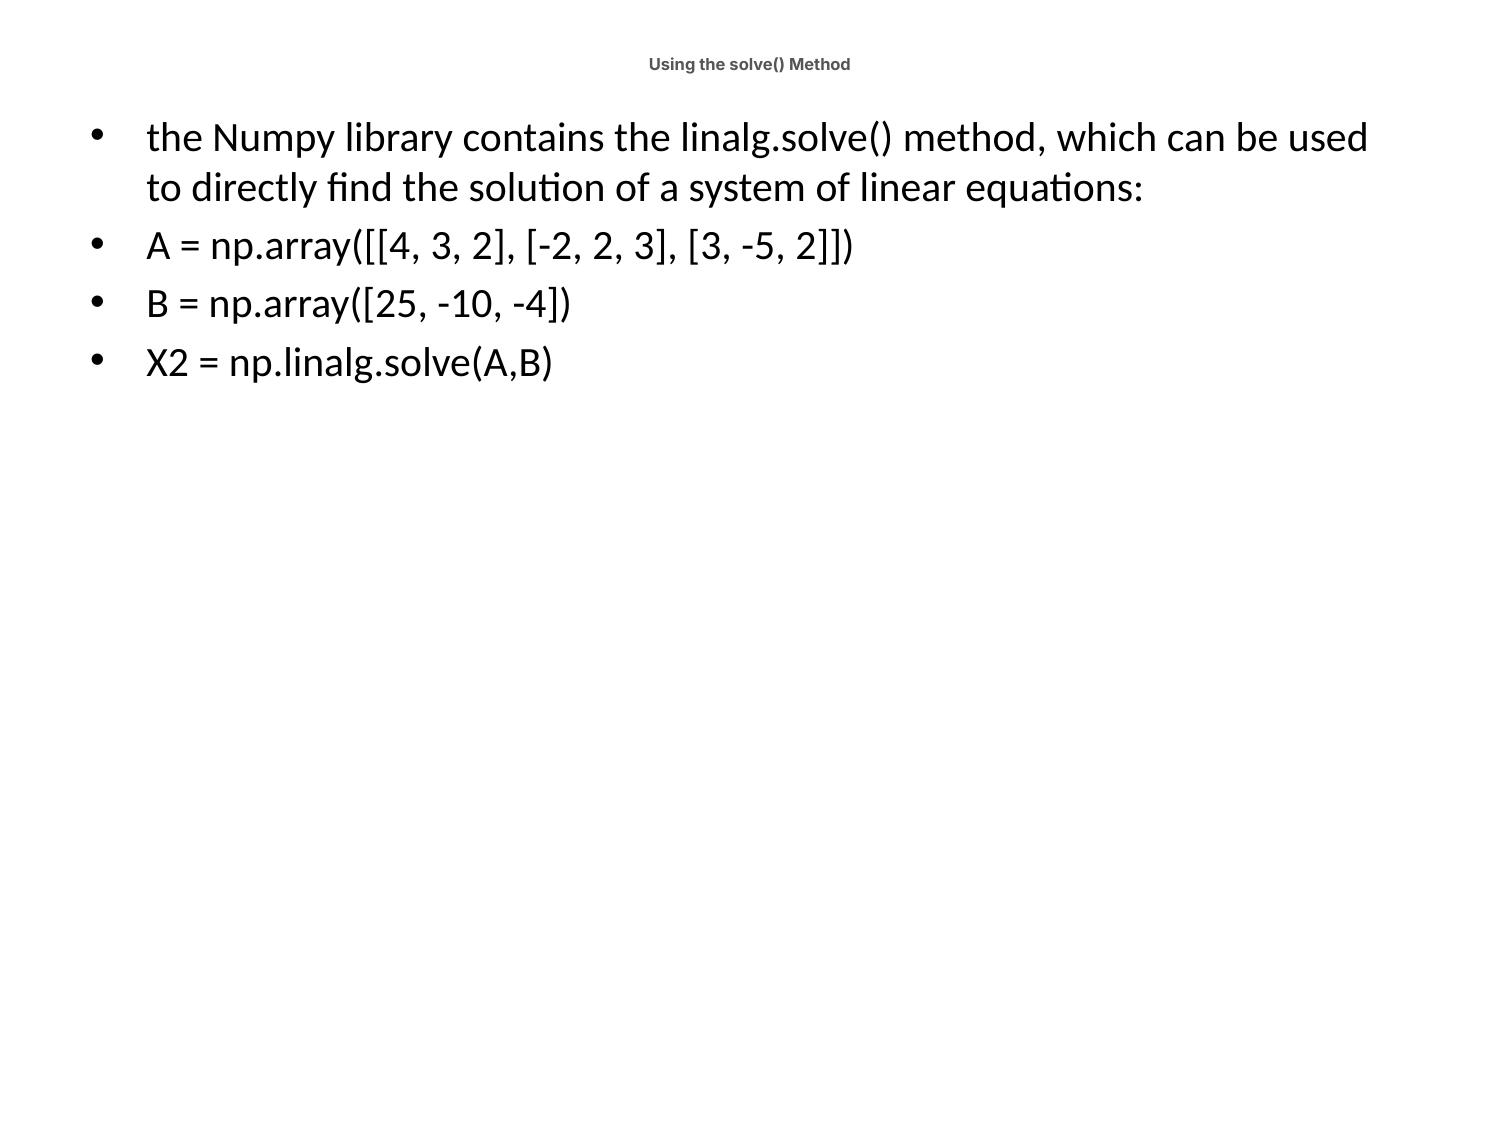

# Using the solve() Method
the Numpy library contains the linalg.solve() method, which can be used to directly find the solution of a system of linear equations:
A = np.array([[4, 3, 2], [-2, 2, 3], [3, -5, 2]])
B = np.array([25, -10, -4])
X2 = np.linalg.solve(A,B)